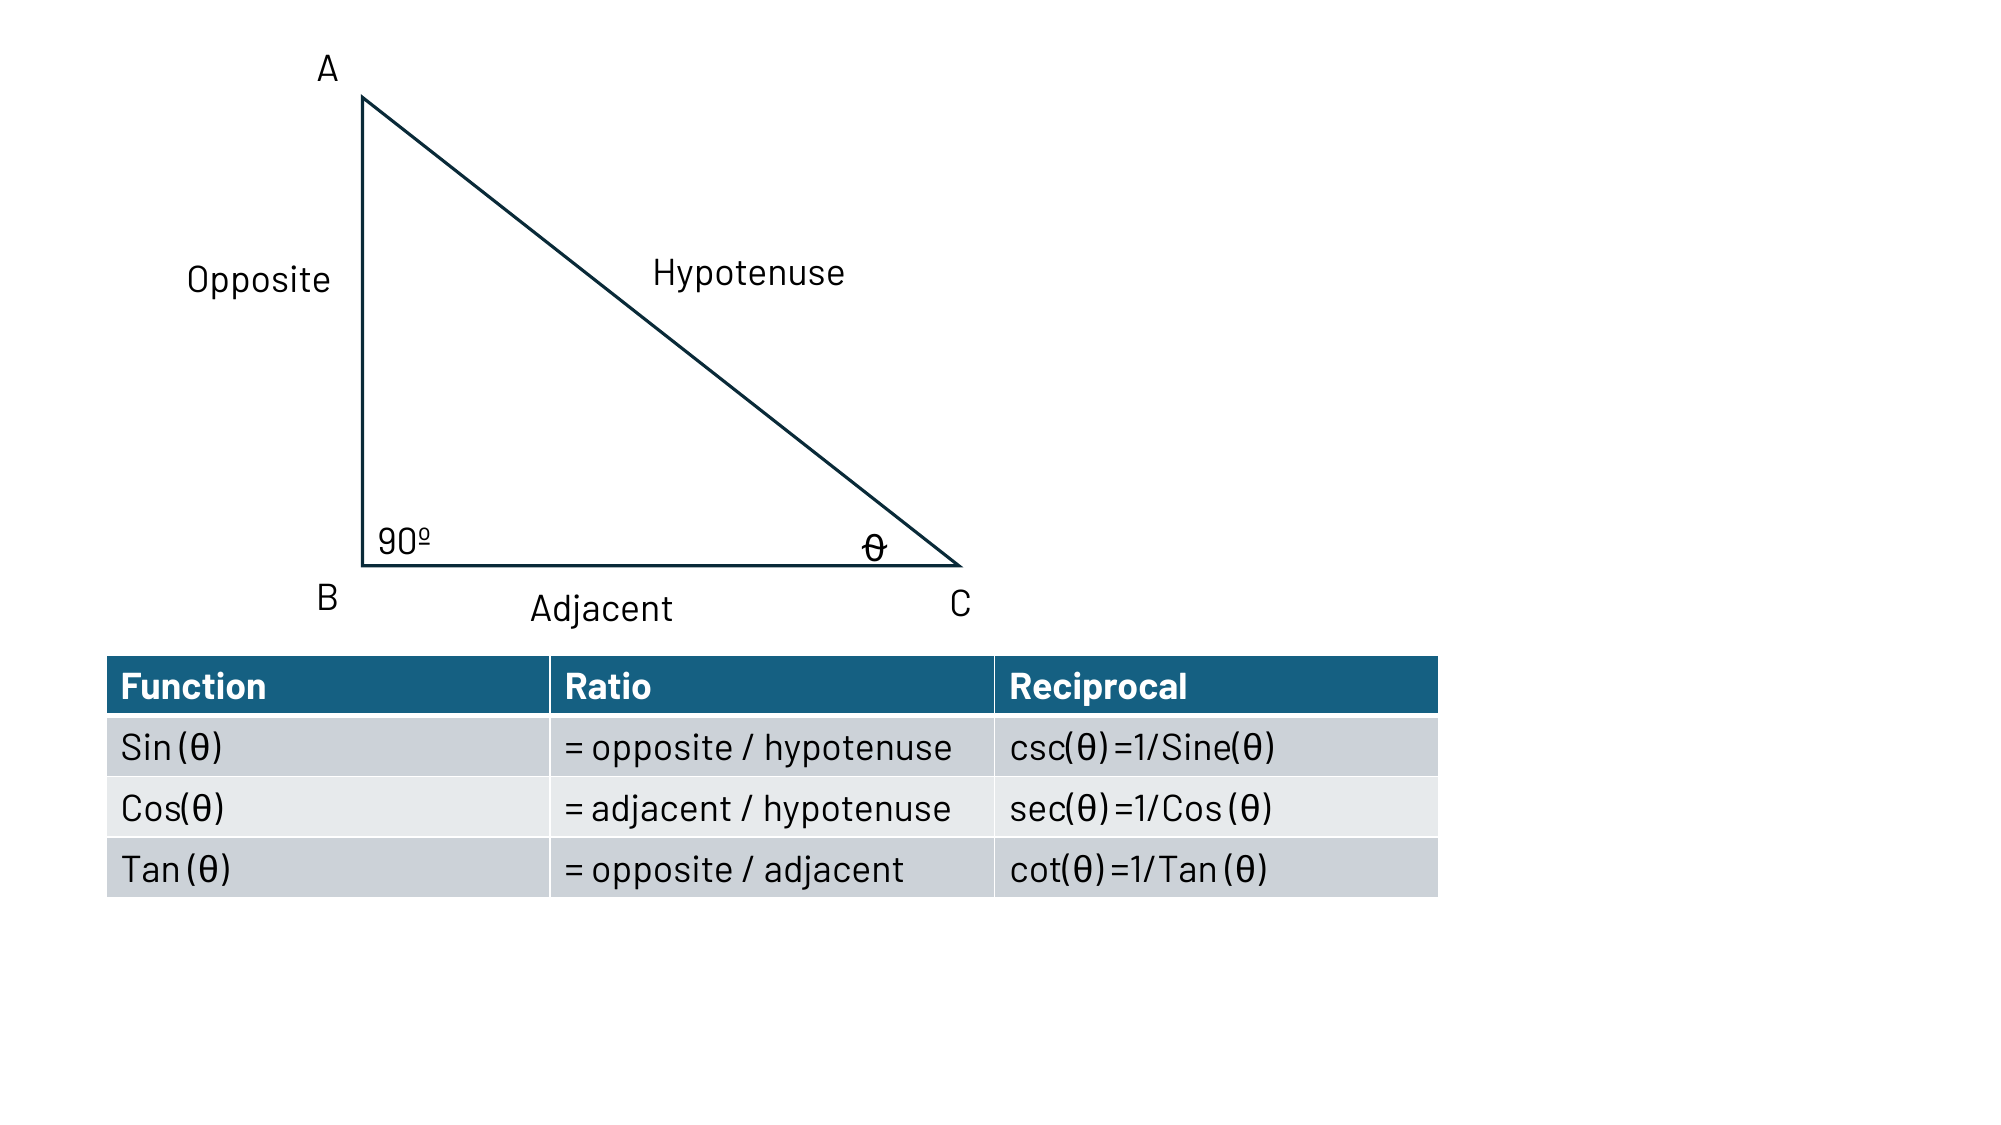

A

Hypotenuse
Opposite
90º
⍬
B
C
Adjacent
| Function | Ratio | Reciprocal |
| --- | --- | --- |
| Sin (θ) | = opposite / hypotenuse | csc(θ) =1/Sine(θ) |
| Cos(θ) | = adjacent / hypotenuse | sec(θ) =1/Cos (θ) |
| Tan (θ) | = opposite / adjacent | cot(θ) =1/Tan (θ) |